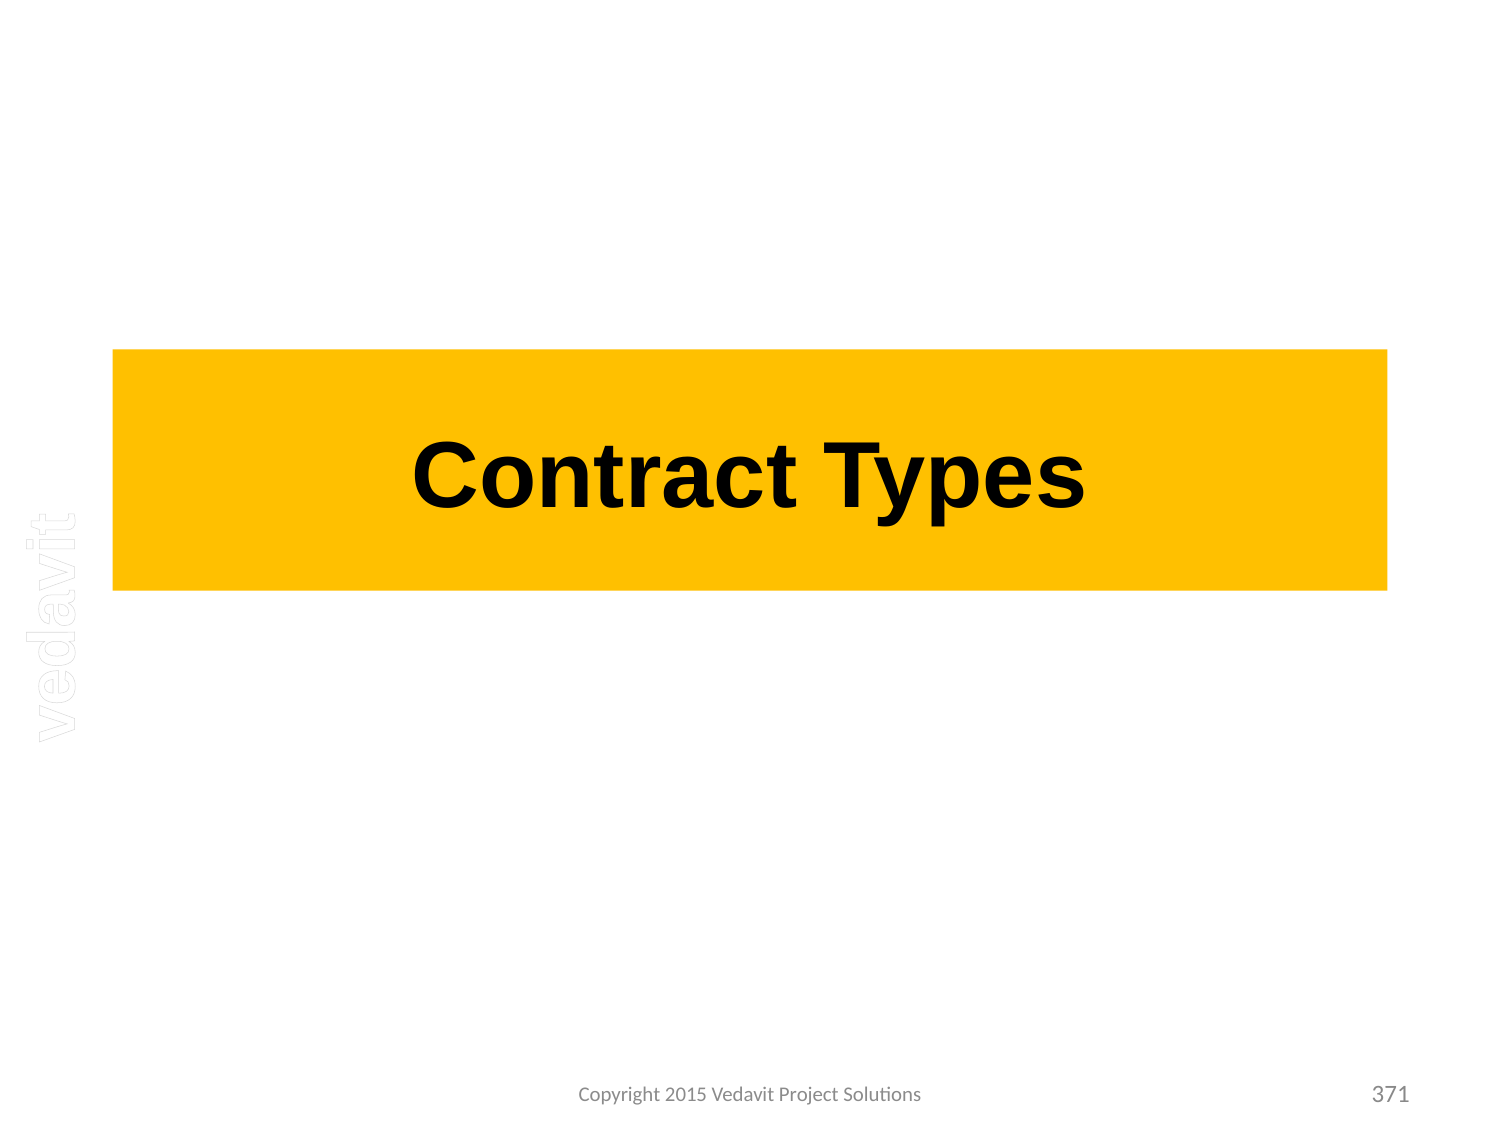

# Contract Types
Copyright 2015 Vedavit Project Solutions
371